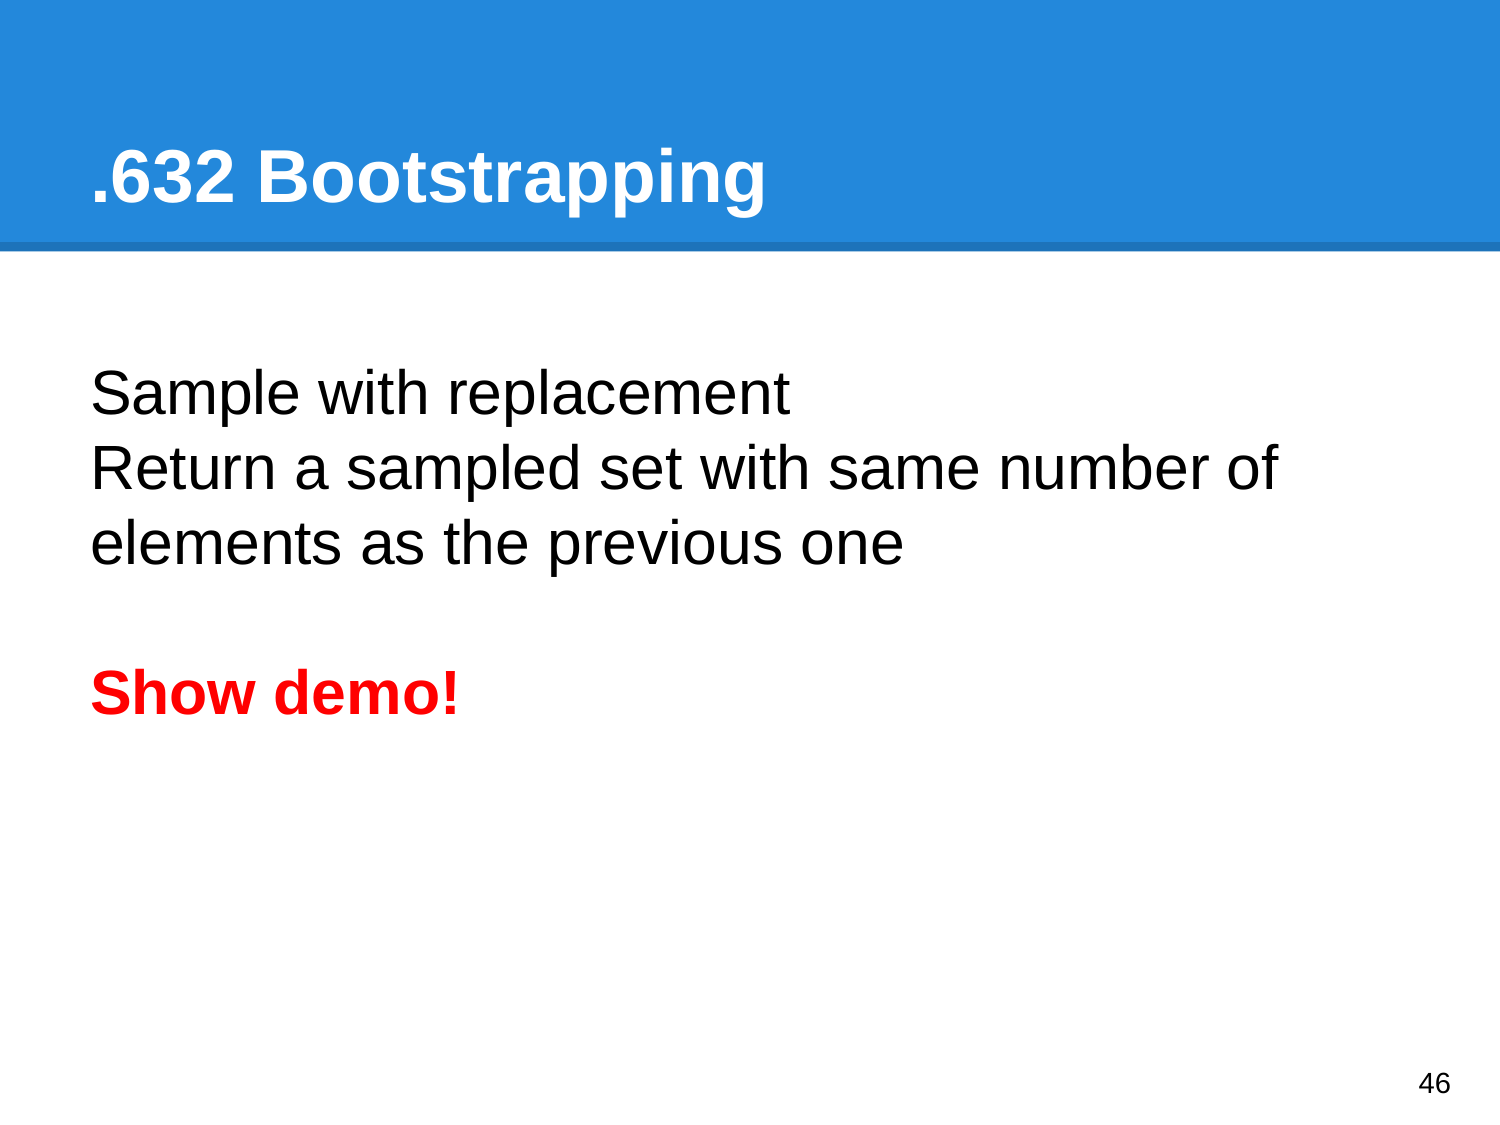

# .632 Bootstrapping

Sample with replacement
Return a sampled set with same number of elements as the previous one

Show demo!
46